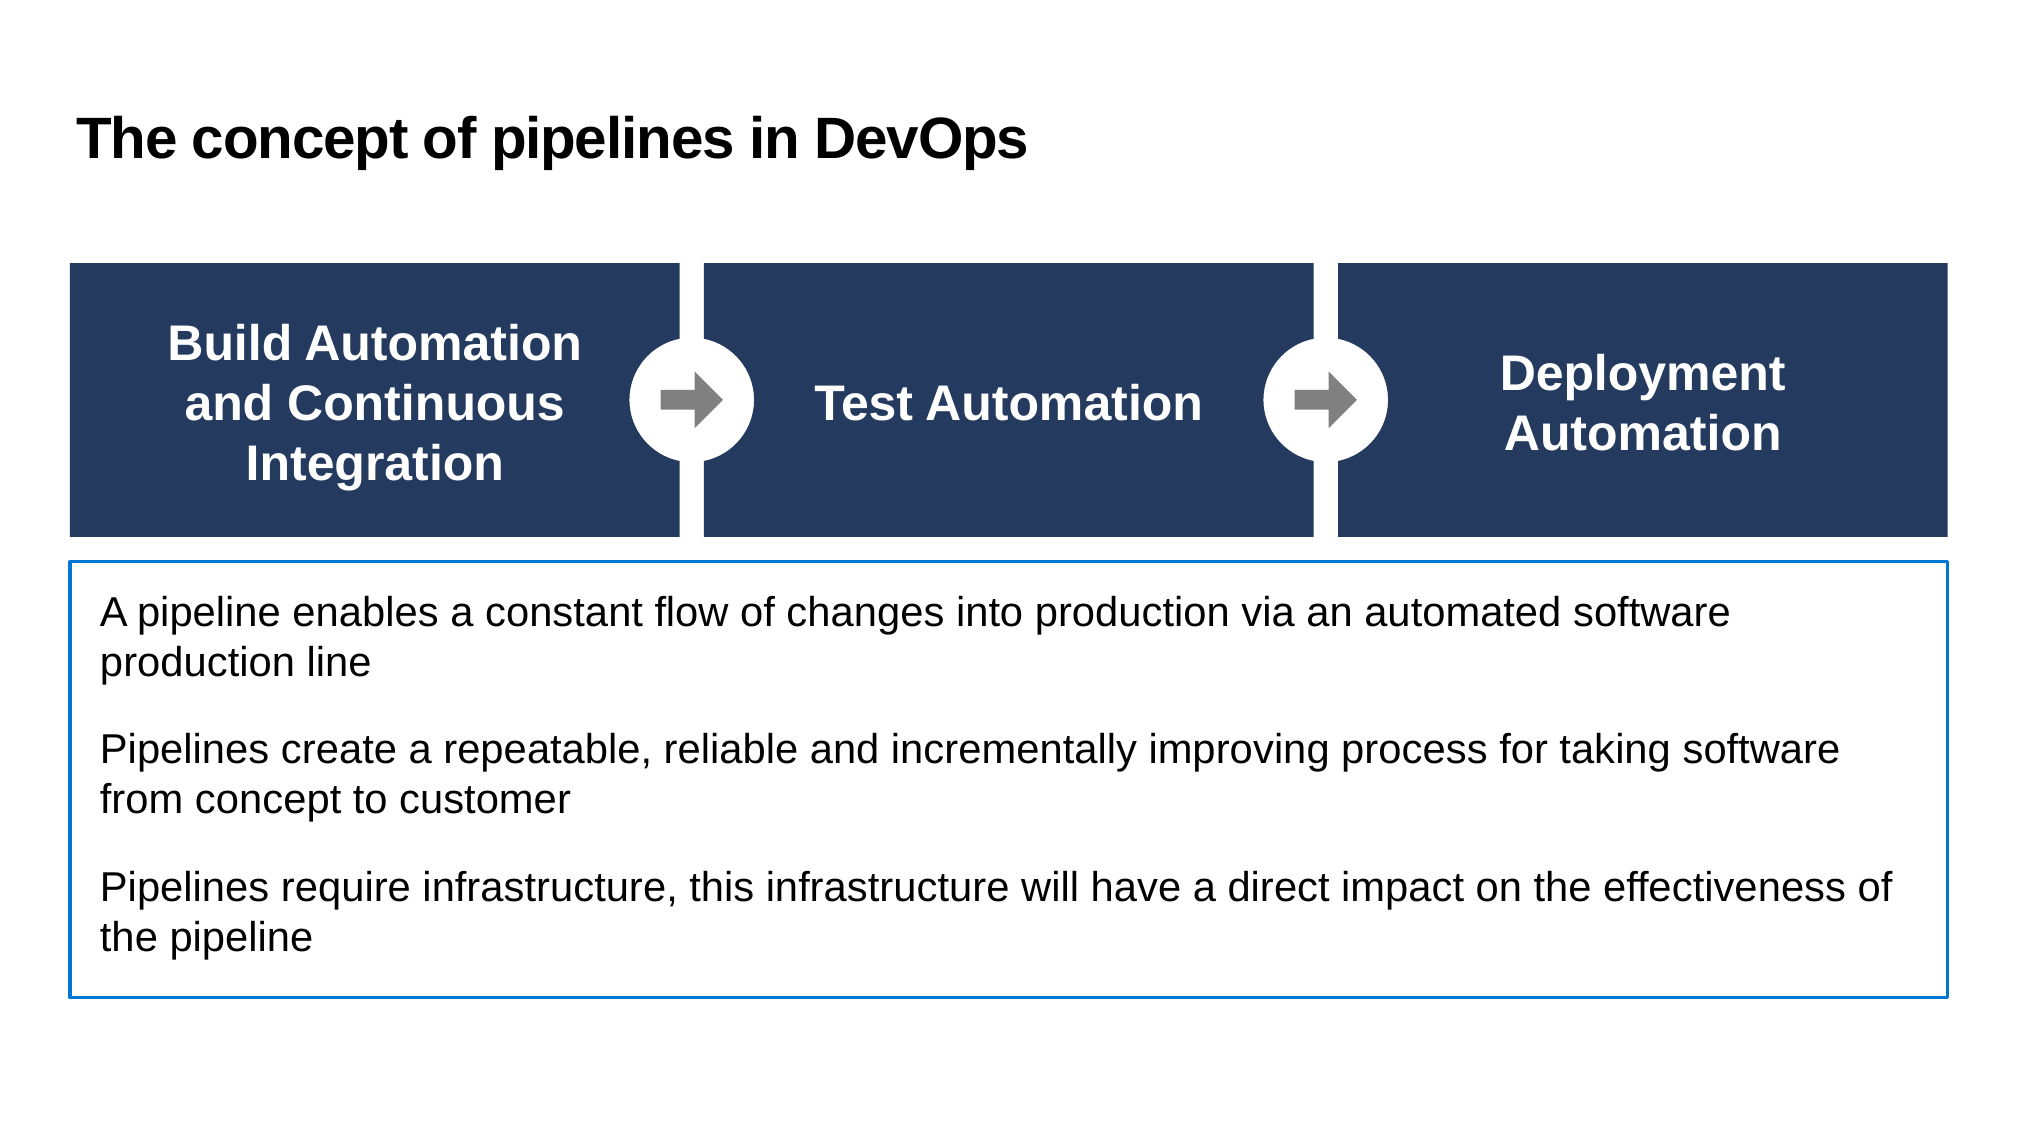

# The concept of pipelines in DevOps
Build Automation
and Continuous Integration
Test Automation
Deployment
Automation

A pipeline enables a constant flow of changes into production via an automated software production line
Pipelines create a repeatable, reliable and incrementally improving process for taking software from concept to customer
Pipelines require infrastructure, this infrastructure will have a direct impact on the effectiveness of the pipeline